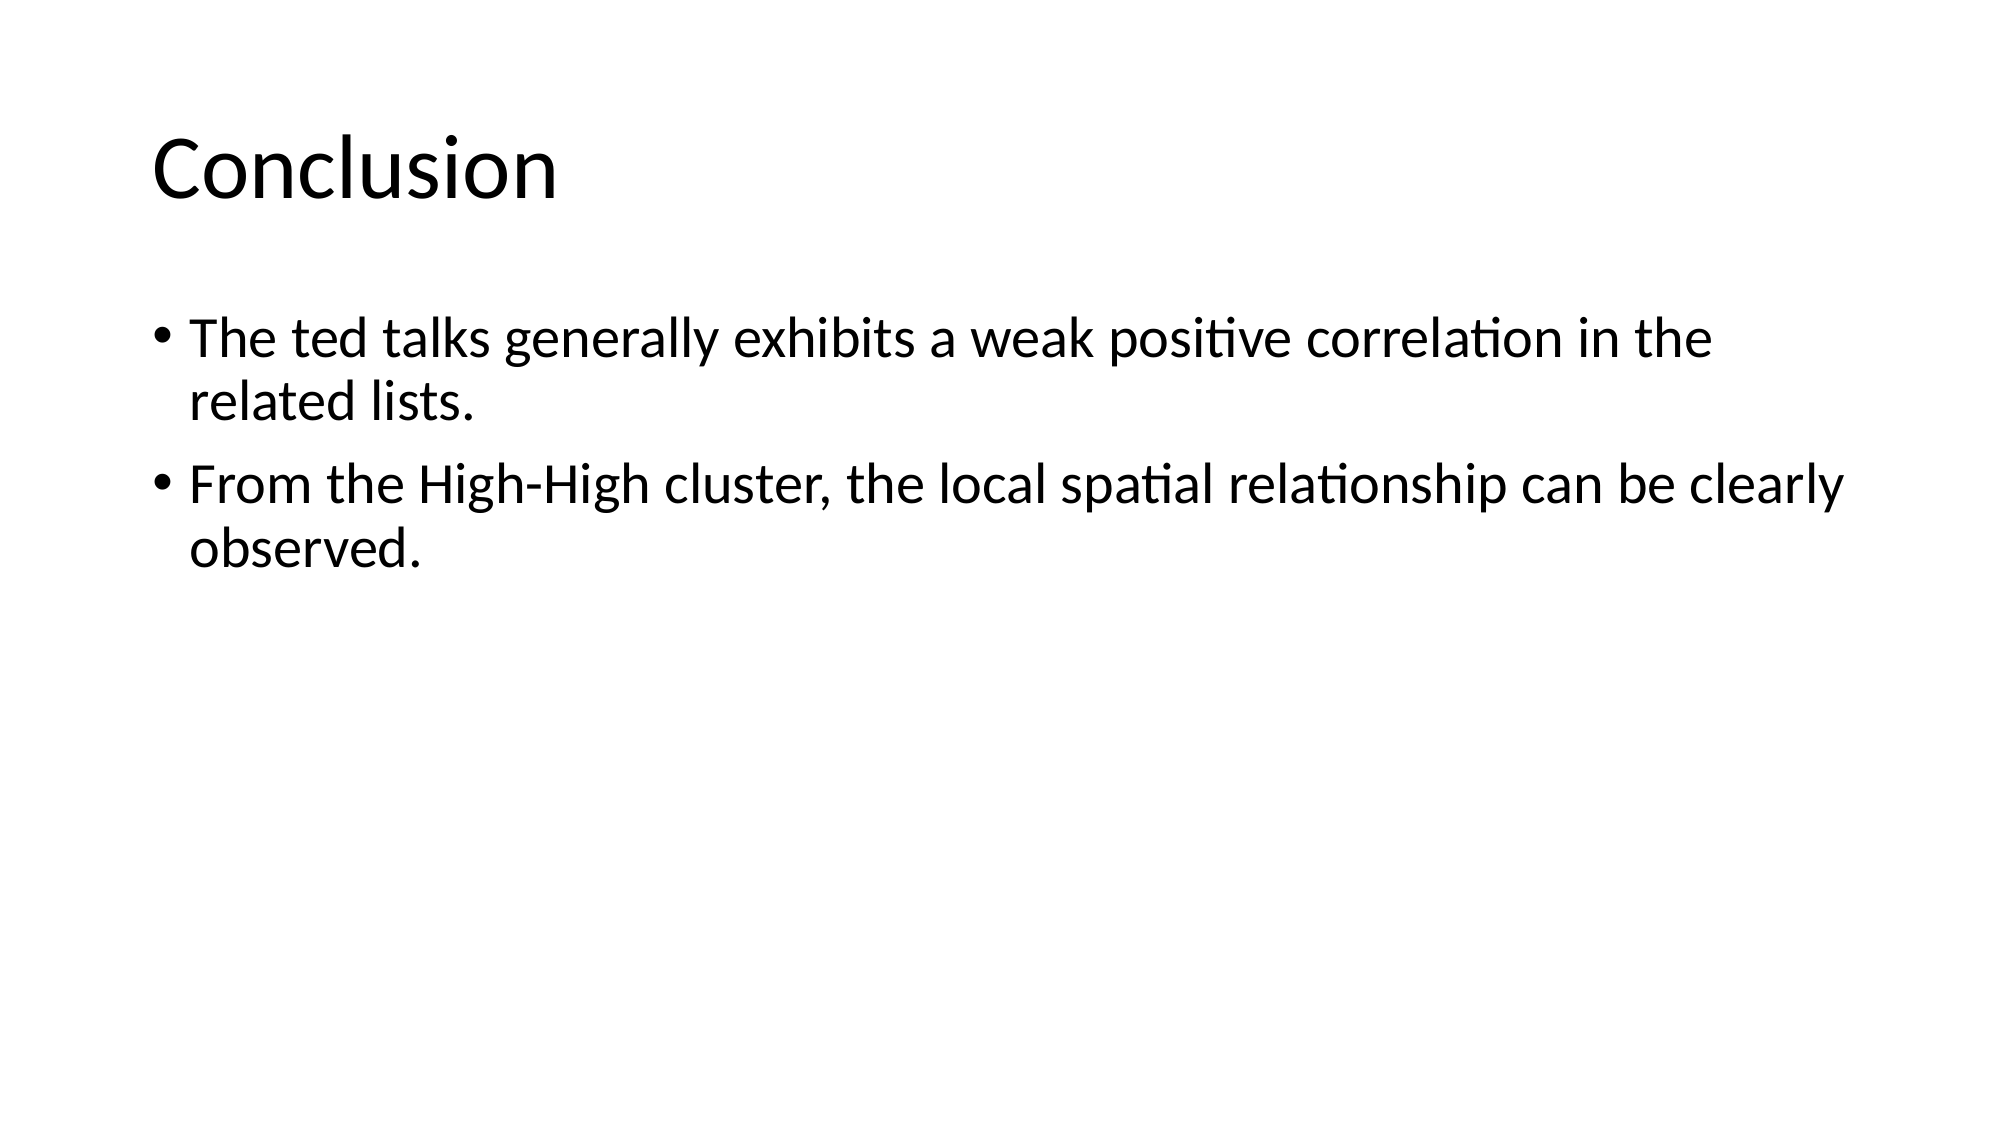

# Conclusion
The ted talks generally exhibits a weak positive correlation in the related lists.
From the High-High cluster, the local spatial relationship can be clearly observed.